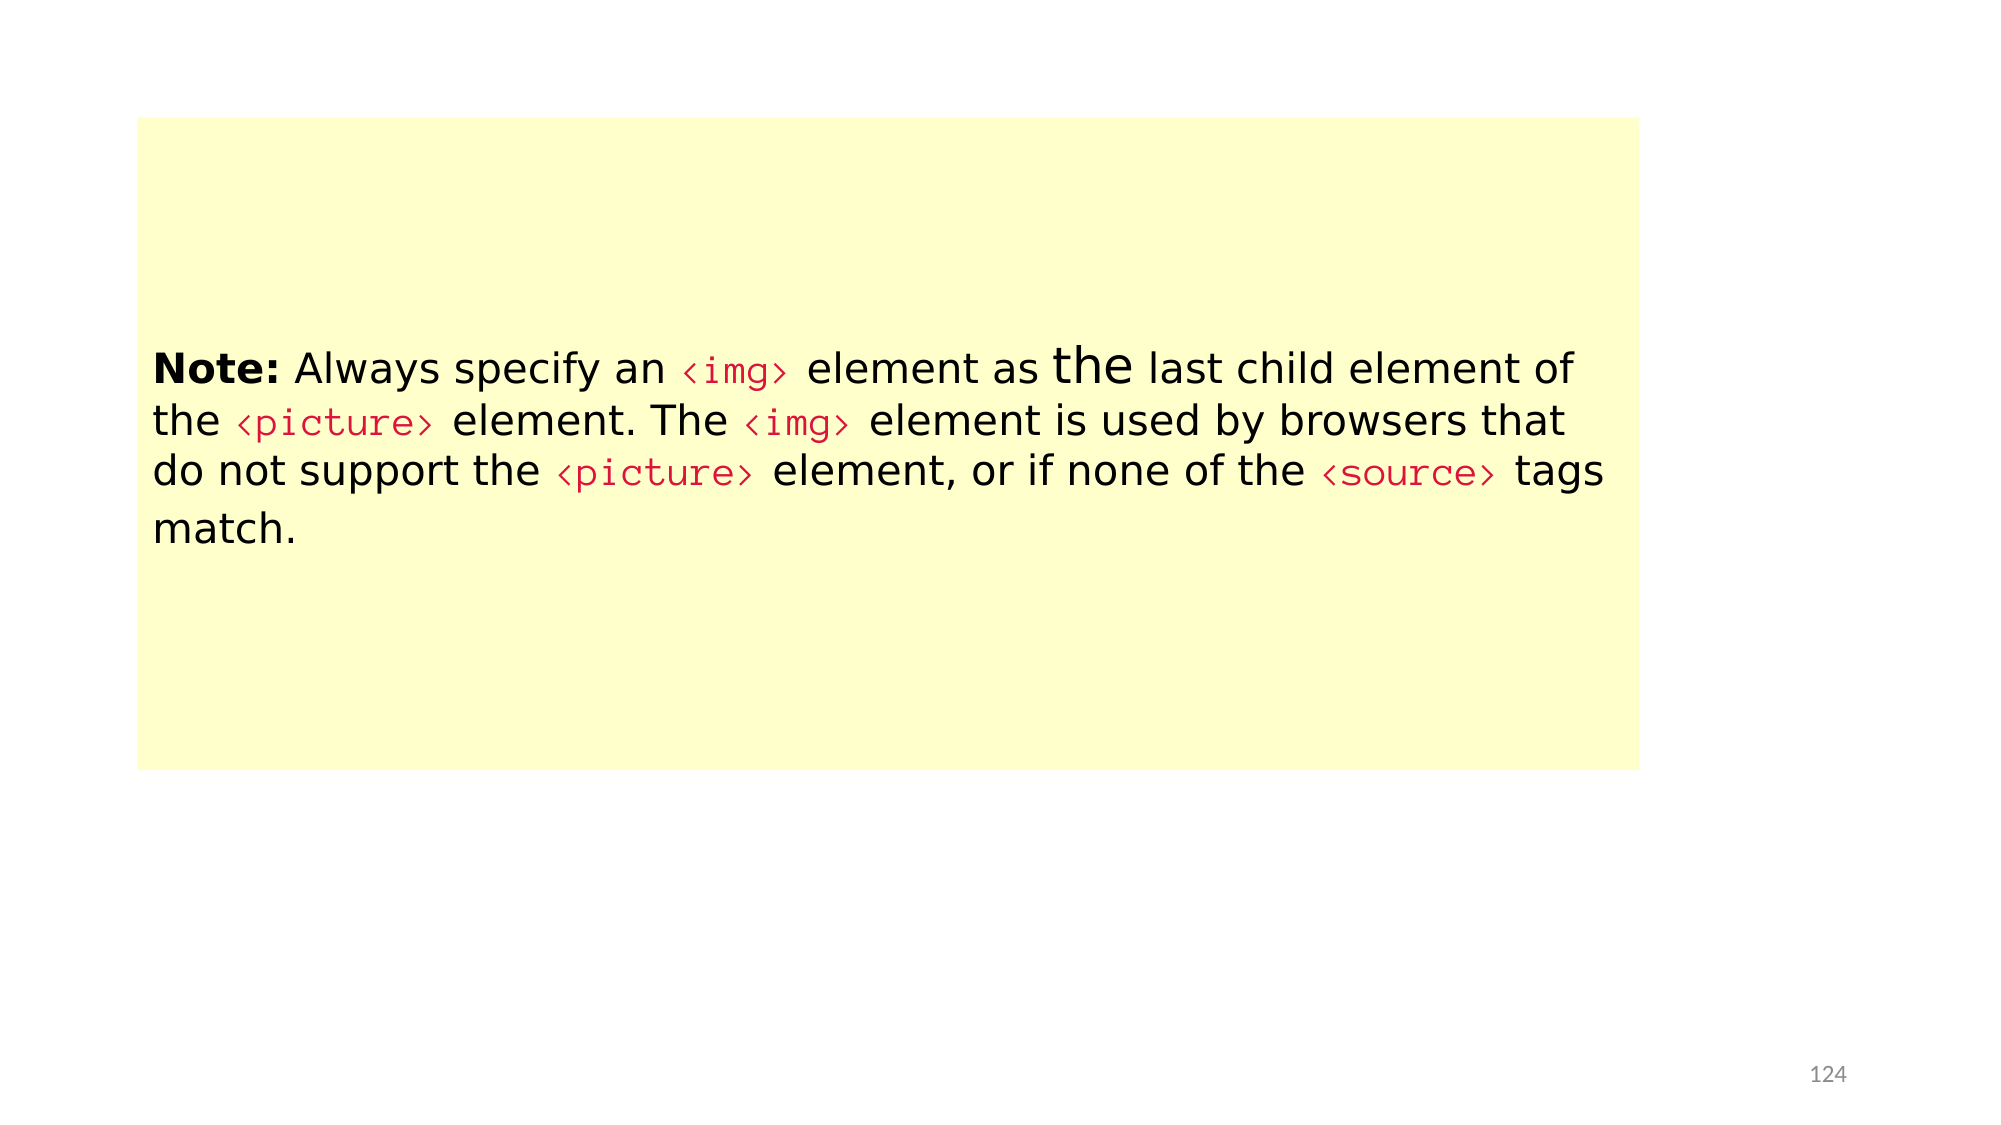

#
Note: Always specify an <img> element as the last child element of the <picture> element. The <img> element is used by browsers that do not support the <picture> element, or if none of the <source> tags match.

124